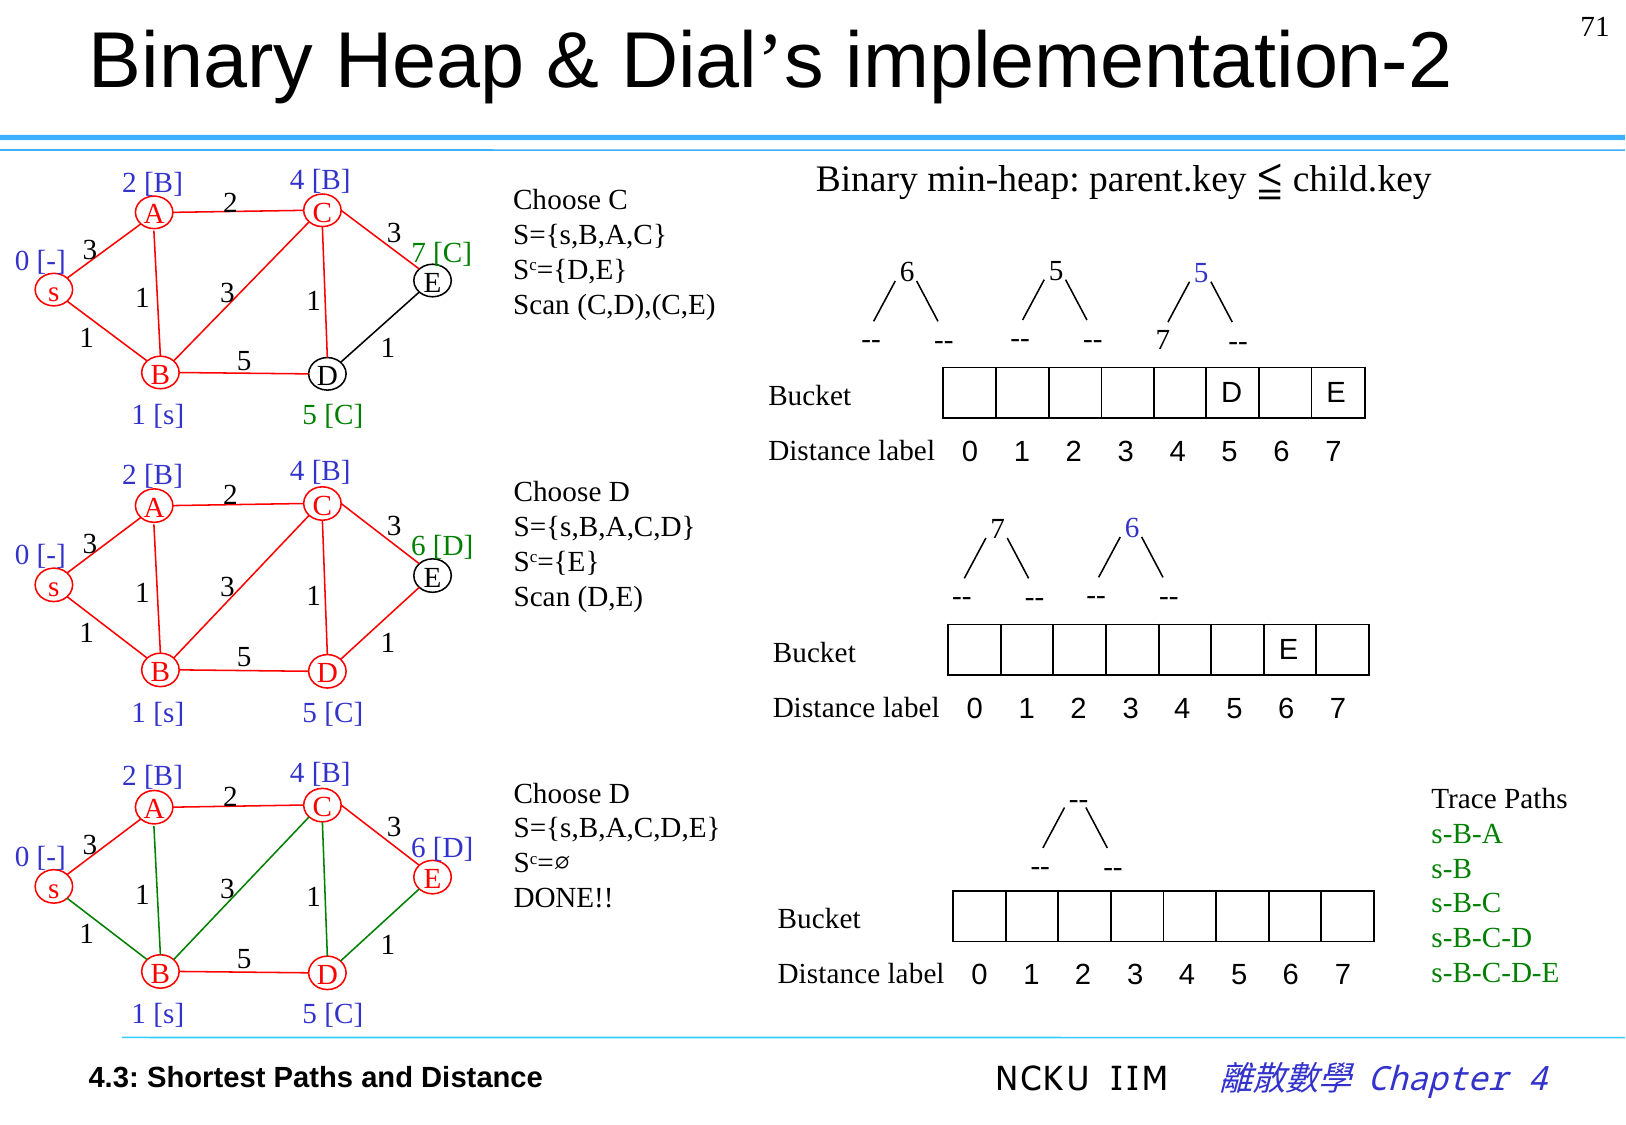

Binary Heap & Dial’s implementation-2
71
Binary min-heap: parent.key ≦ child.key
4 [B]
2 [B]
2
C
A
3
3
7 [C]
0 [-]
E
3
1
s
1
1
1
5
B
D
1 [s]
5 [C]
Choose C
S={s,B,A,C}
Sc={D,E}
Scan (C,D),(C,E)
5

--
--
6

--
--
5

7
--
|  |  |  |  |  | D |  | E |
| --- | --- | --- | --- | --- | --- | --- | --- |
Bucket

Distance label
| 0 | 1 | 2 | 3 | 4 | 5 | 6 | 7 |
| --- | --- | --- | --- | --- | --- | --- | --- |
4 [B]
2 [B]
2
C
A
3
3
6 [D]
0 [-]
E
3
1
s
1
1
1
5
B
D
1 [s]
5 [C]
Choose D
S={s,B,A,C,D}
Sc={E}
Scan (D,E)
6

--
--
7

--
--
|  |  |  |  |  |  | E |  |
| --- | --- | --- | --- | --- | --- | --- | --- |
Bucket

Distance label
| 0 | 1 | 2 | 3 | 4 | 5 | 6 | 7 |
| --- | --- | --- | --- | --- | --- | --- | --- |
4 [B]
2 [B]
2
C
A
3
3
6 [D]
0 [-]
E
3
1
s
1
1
1
5
B
D
1 [s]
5 [C]
Choose D
S={s,B,A,C,D,E}
Sc=∅
DONE!!
Trace Paths
s-B-A
s-B
s-B-C
s-B-C-D
s-B-C-D-E
--

--
--
|  |  |  |  |  |  |  |  |
| --- | --- | --- | --- | --- | --- | --- | --- |
Bucket

Distance label
| 0 | 1 | 2 | 3 | 4 | 5 | 6 | 7 |
| --- | --- | --- | --- | --- | --- | --- | --- |
4.3: Shortest Paths and Distance